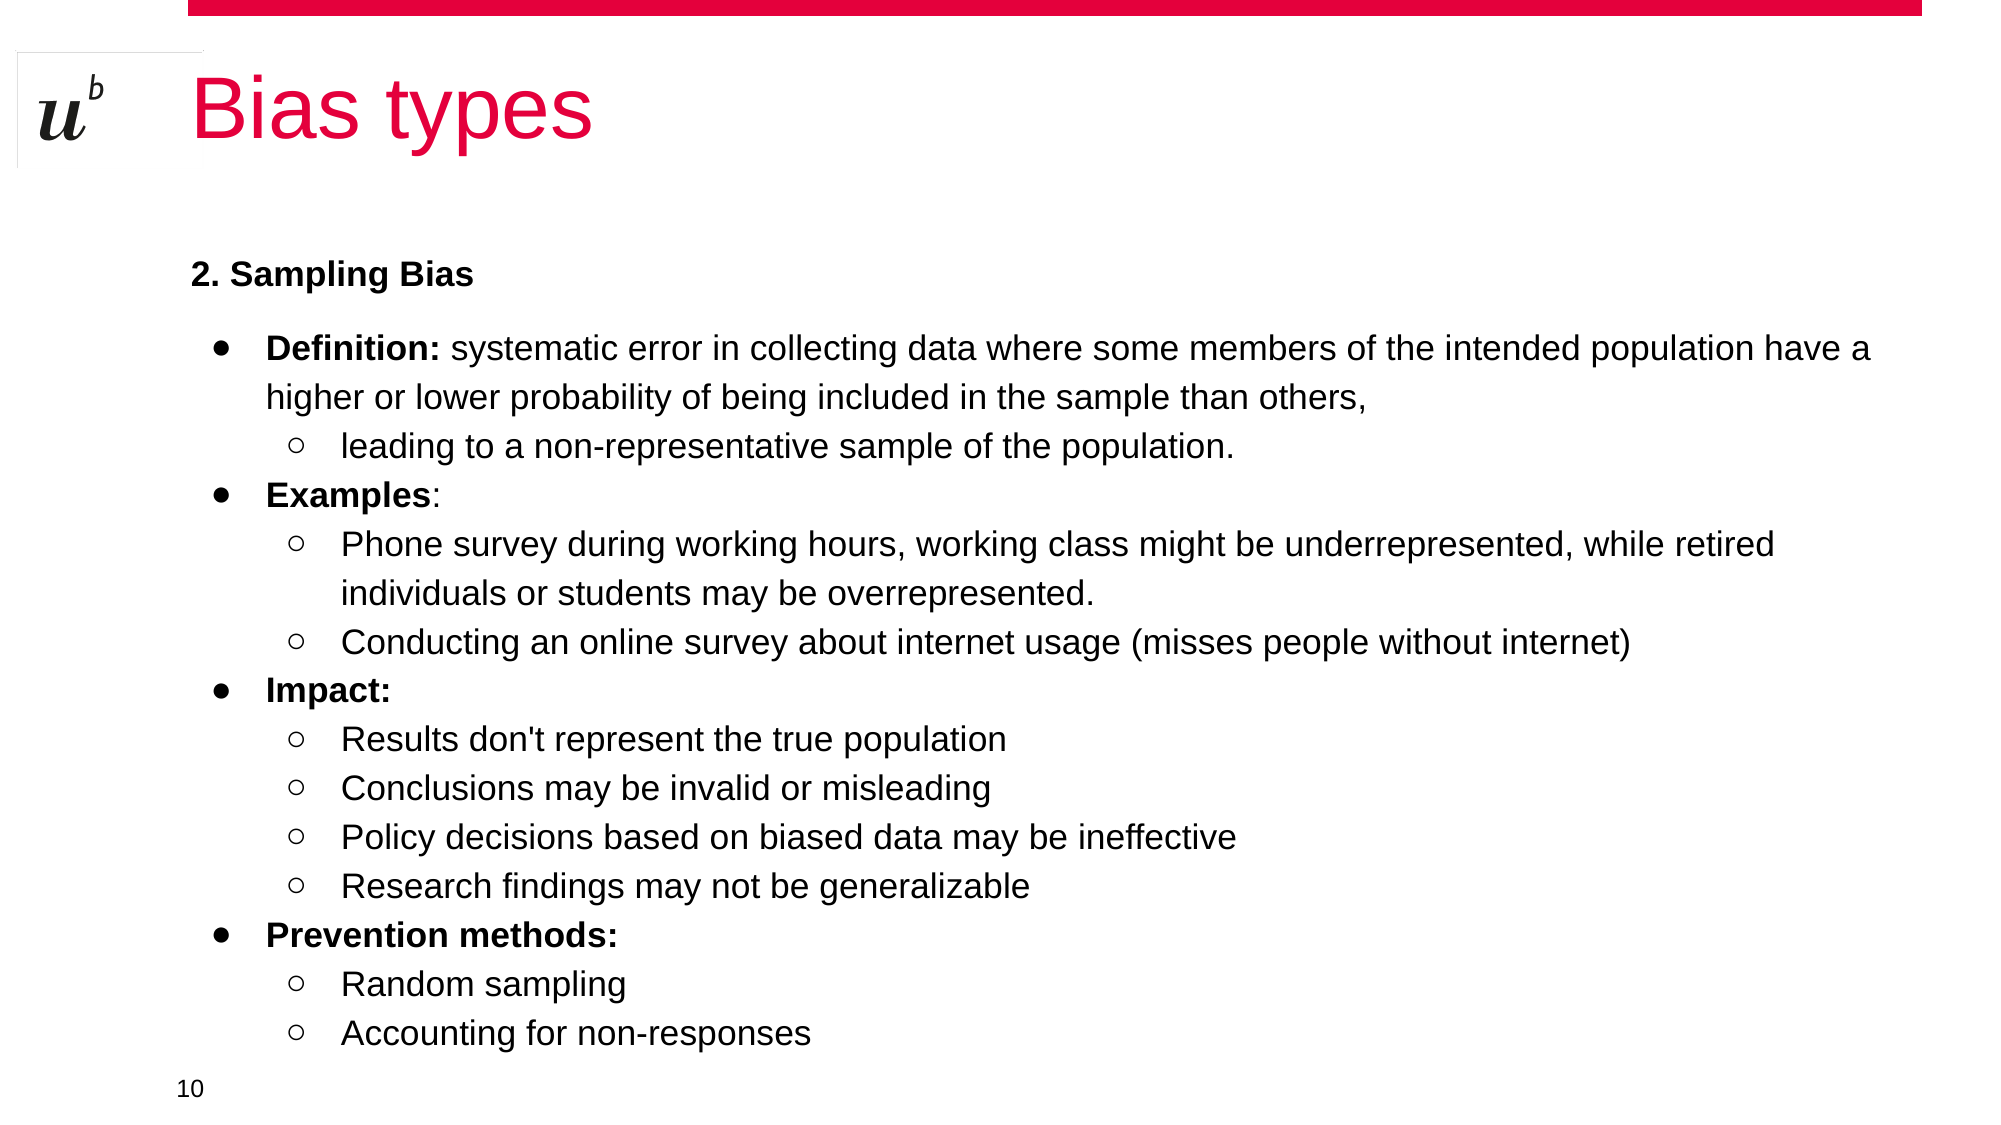

# Bias types
2. Sampling Bias
Definition: systematic error in collecting data where some members of the intended population have a higher or lower probability of being included in the sample than others,
leading to a non-representative sample of the population.
Examples:
Phone survey during working hours, working class might be underrepresented, while retired individuals or students may be overrepresented.
Conducting an online survey about internet usage (misses people without internet)
Impact:
Results don't represent the true population
Conclusions may be invalid or misleading
Policy decisions based on biased data may be ineffective
Research findings may not be generalizable
Prevention methods:
Random sampling
Accounting for non-responses
10